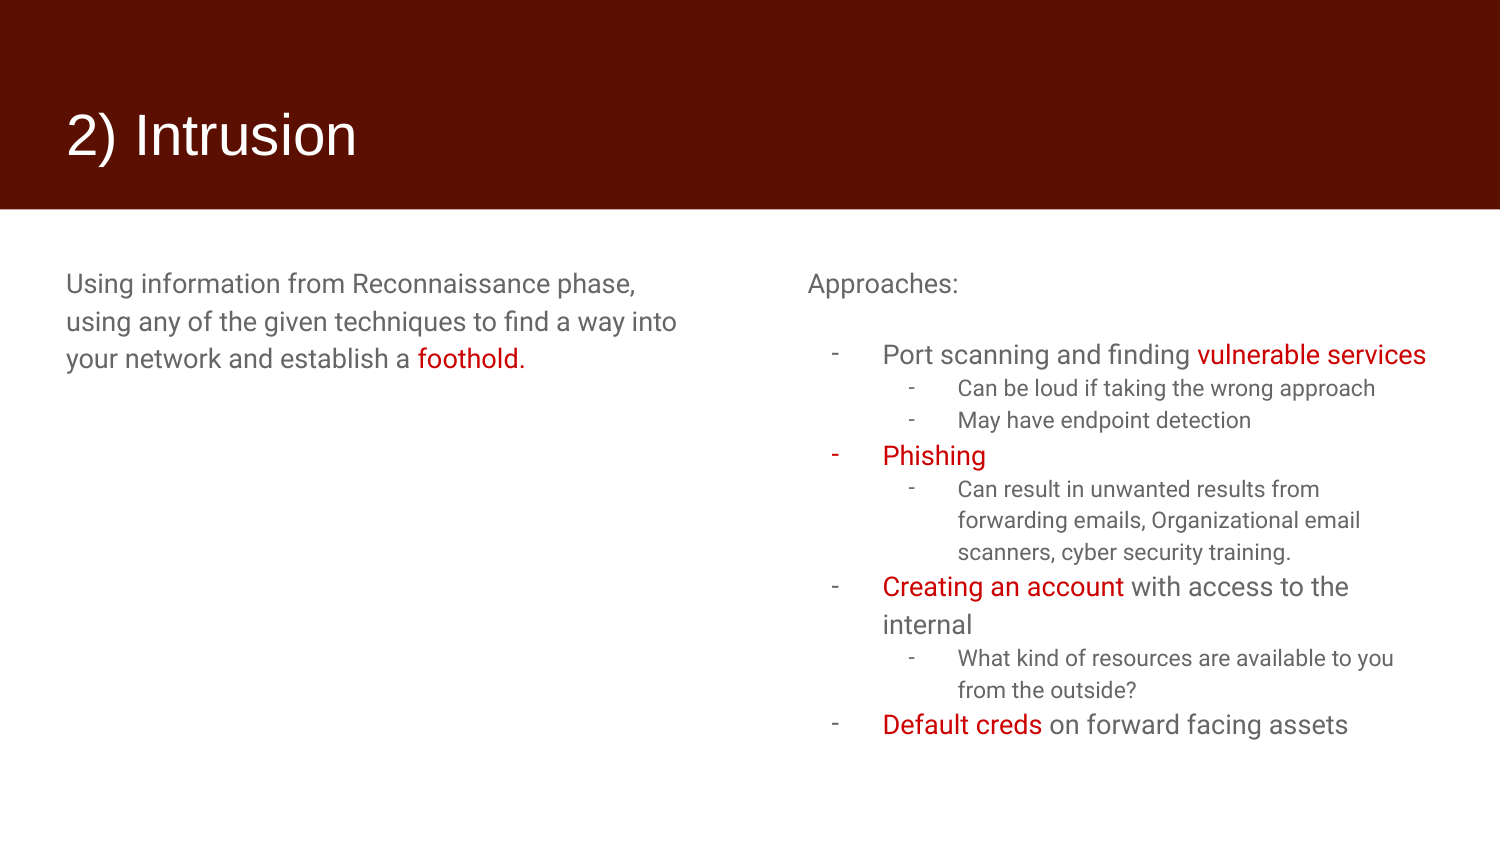

# 2) Intrusion
Using information from Reconnaissance phase, using any of the given techniques to find a way into your network and establish a foothold.

Approaches:
Port scanning and finding vulnerable services
Can be loud if taking the wrong approach
May have endpoint detection
Phishing
Can result in unwanted results from forwarding emails, Organizational email scanners, cyber security training.
Creating an account with access to the internal
What kind of resources are available to you from the outside?
Default creds on forward facing assets